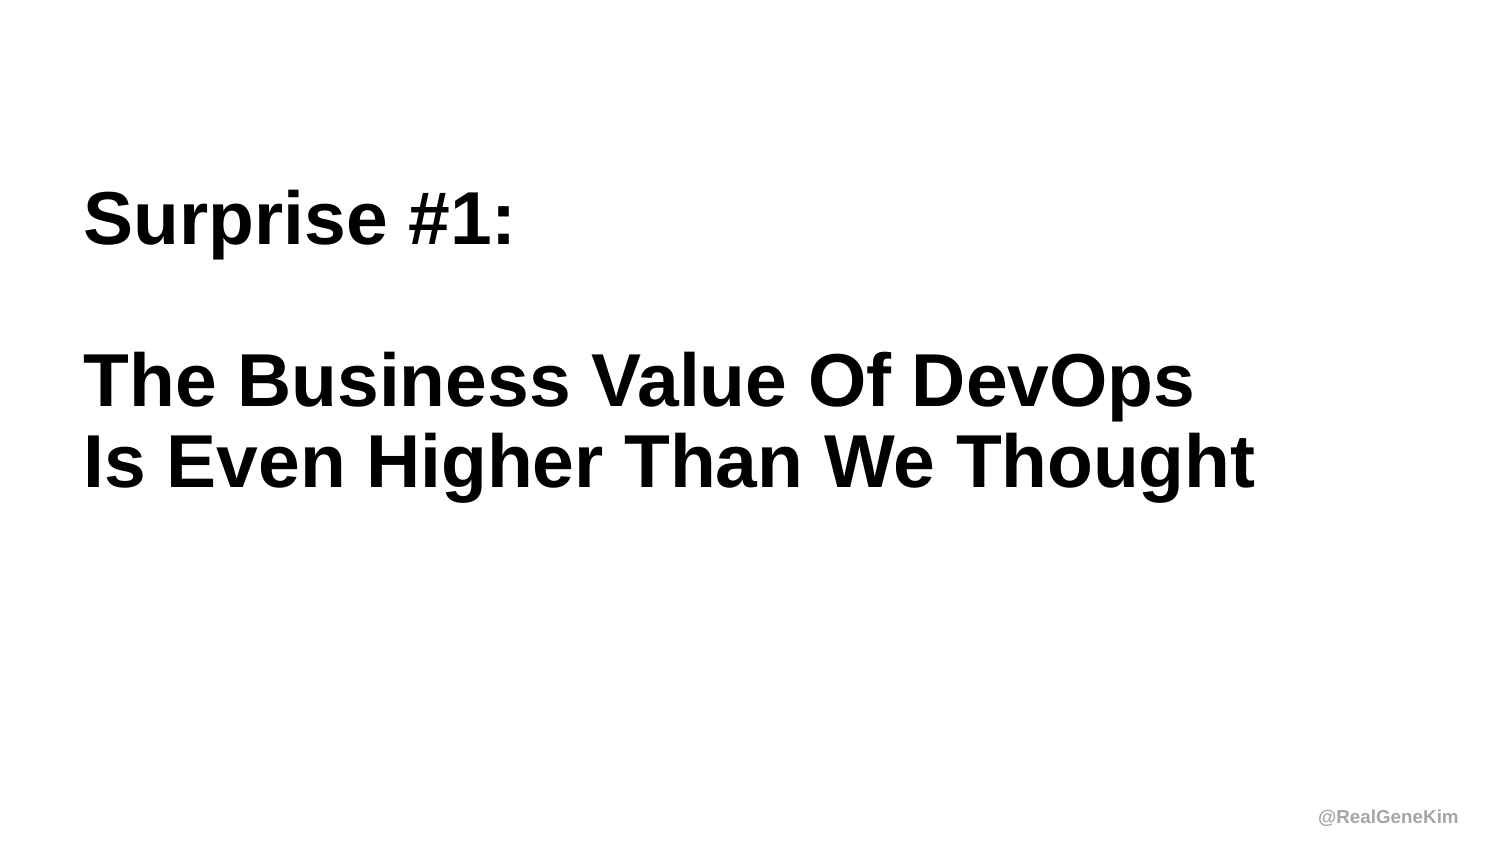

Surprise #1:
The Business Value Of DevOps
Is Even Higher Than We Thought